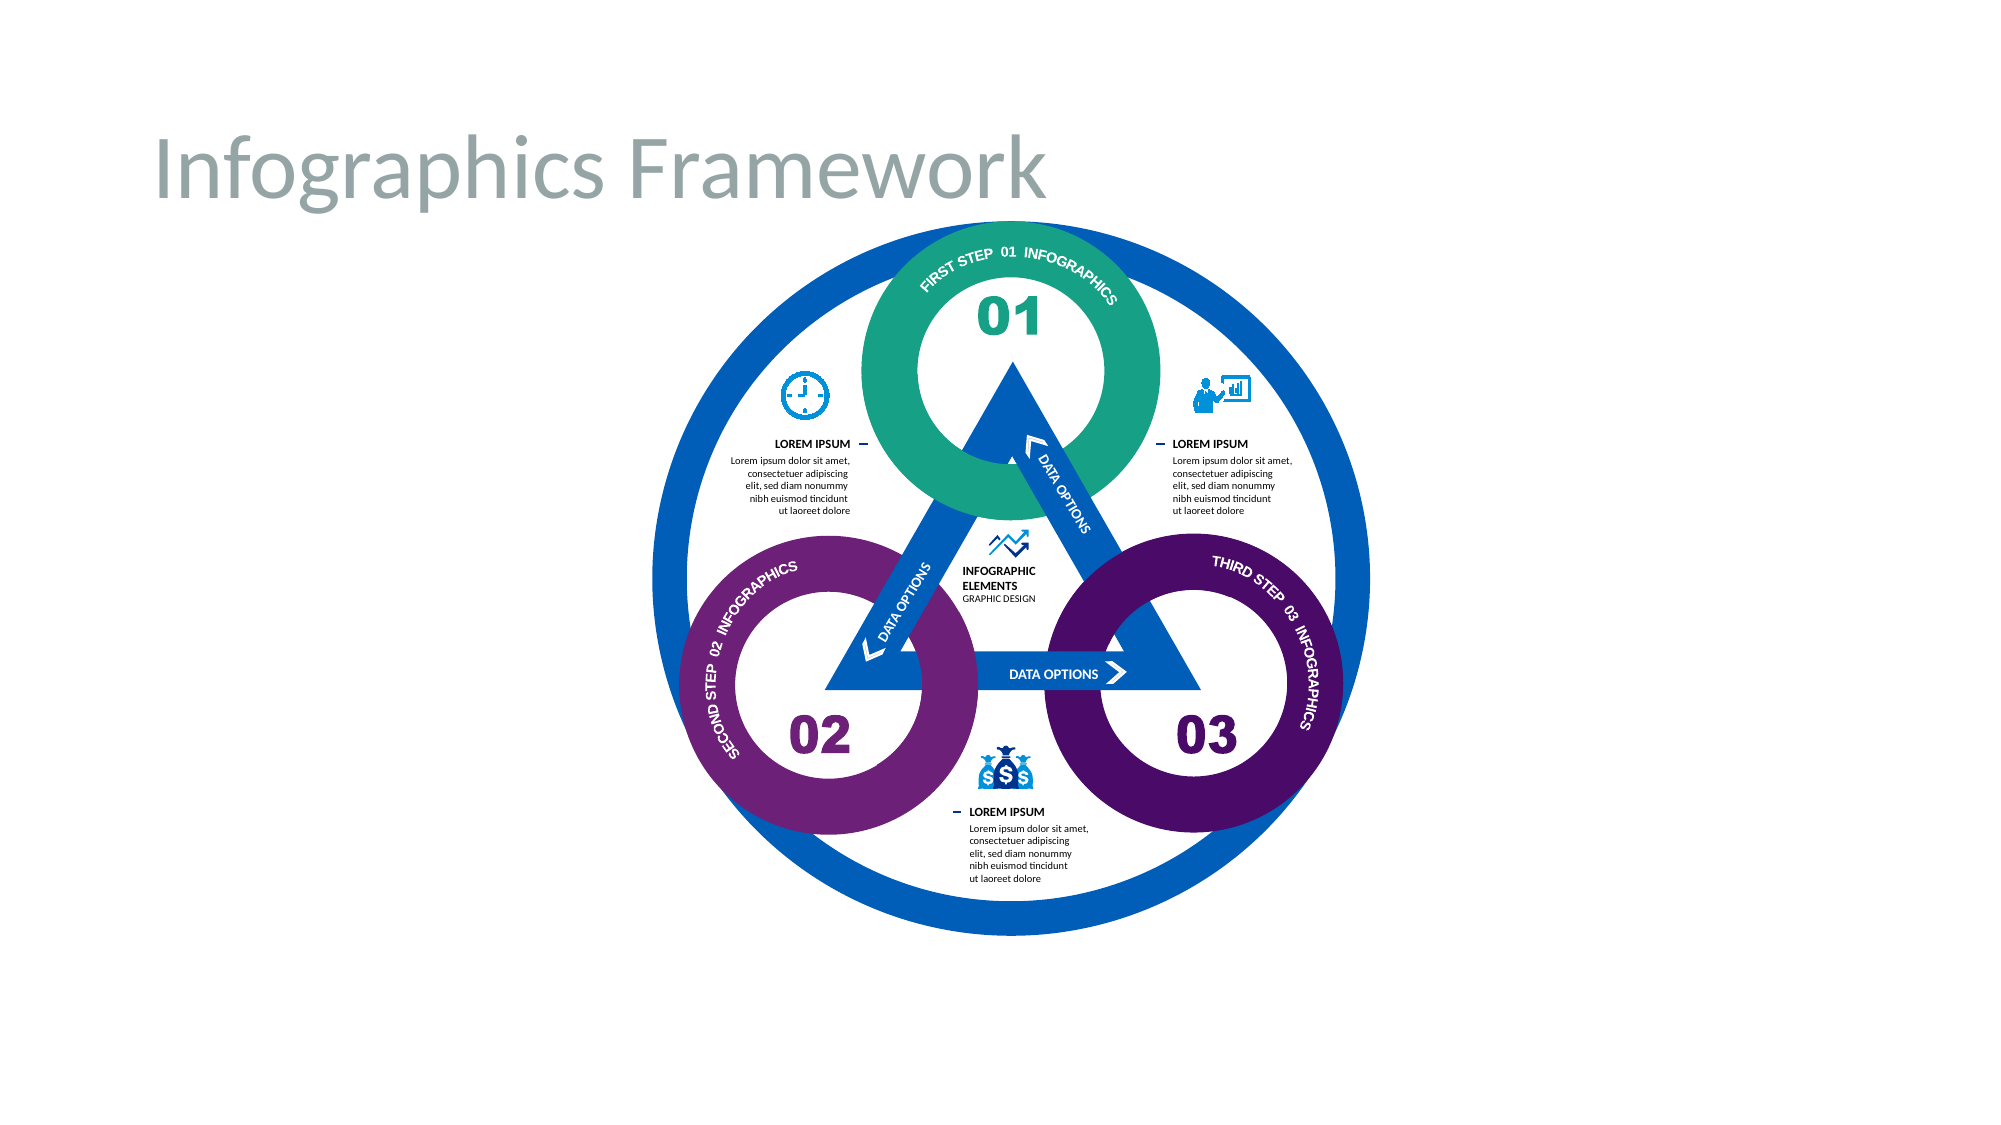

# Infographics Framework

FIRST STEP  01  INFOGRAPHICS

LOREM IPSUM
LOREM IPSUM

Lorem ipsum dolor sit amet, consectetuer adipiscing
elit, sed diam nonummy
nibh euismod tincidunt
ut laoreet dolore
Lorem ipsum dolor sit amet, consectetuer adipiscing
elit, sed diam nonummy
nibh euismod tincidunt
ut laoreet dolore
DATA OPTIONS

INFOGRAPHIC
ELEMENTS
GRAPHIC DESIGN
THIRD STEP  03  INFOGRAPHICS
DATA OPTIONS
SECOND STEP  02  INFOGRAPHICS

DATA OPTIONS

LOREM IPSUM

Lorem ipsum dolor sit amet, consectetuer adipiscing
elit, sed diam nonummy
nibh euismod tincidunt
ut laoreet dolore